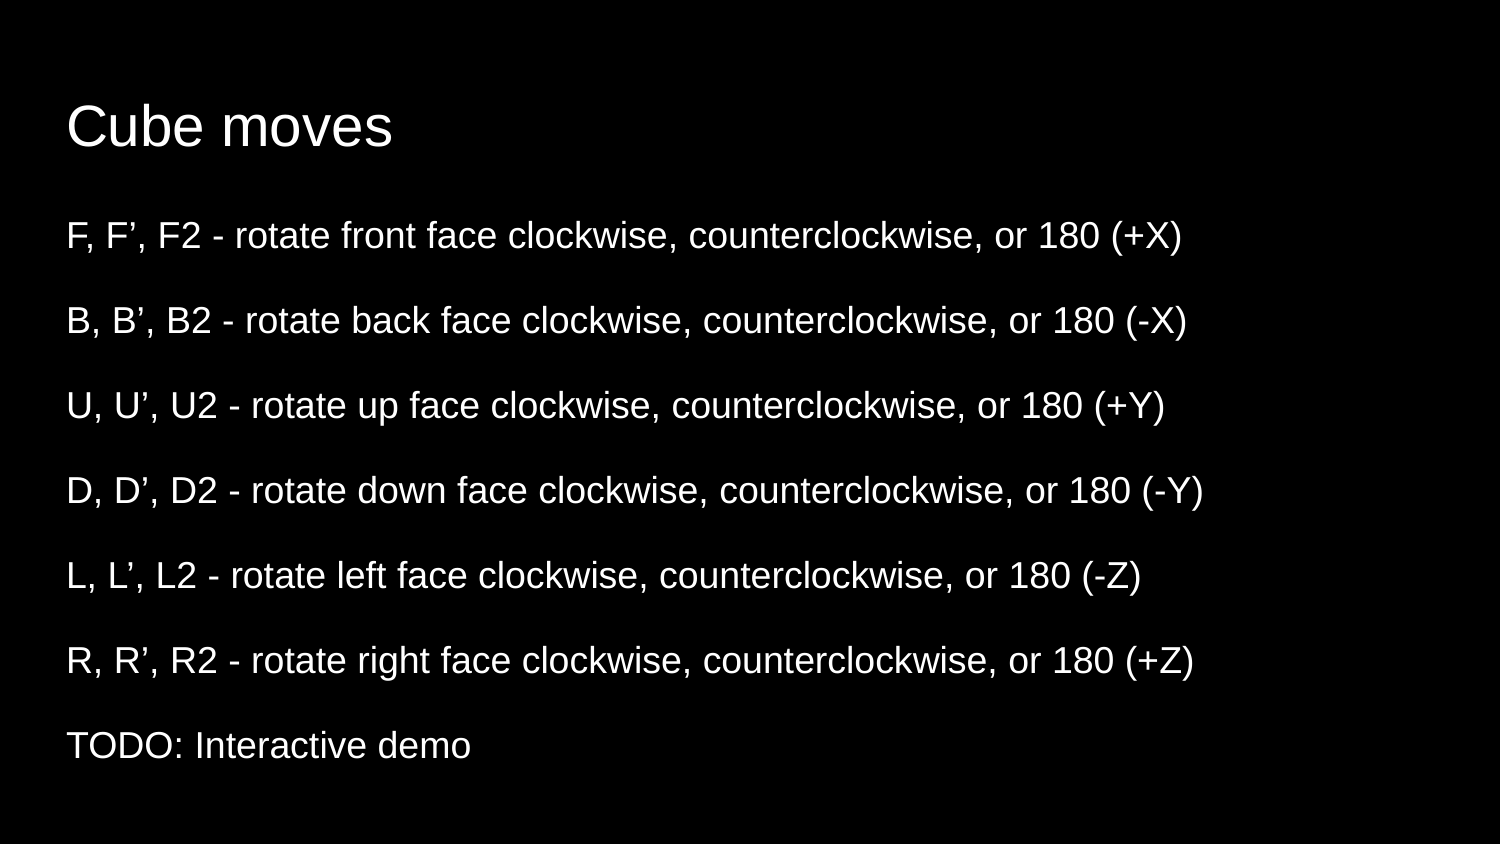

# Cube moves
F, F’, F2 - rotate front face clockwise, counterclockwise, or 180 (+X)
B, B’, B2 - rotate back face clockwise, counterclockwise, or 180 (-X)
U, U’, U2 - rotate up face clockwise, counterclockwise, or 180 (+Y)
D, D’, D2 - rotate down face clockwise, counterclockwise, or 180 (-Y)
L, L’, L2 - rotate left face clockwise, counterclockwise, or 180 (-Z)
R, R’, R2 - rotate right face clockwise, counterclockwise, or 180 (+Z)
TODO: Interactive demo